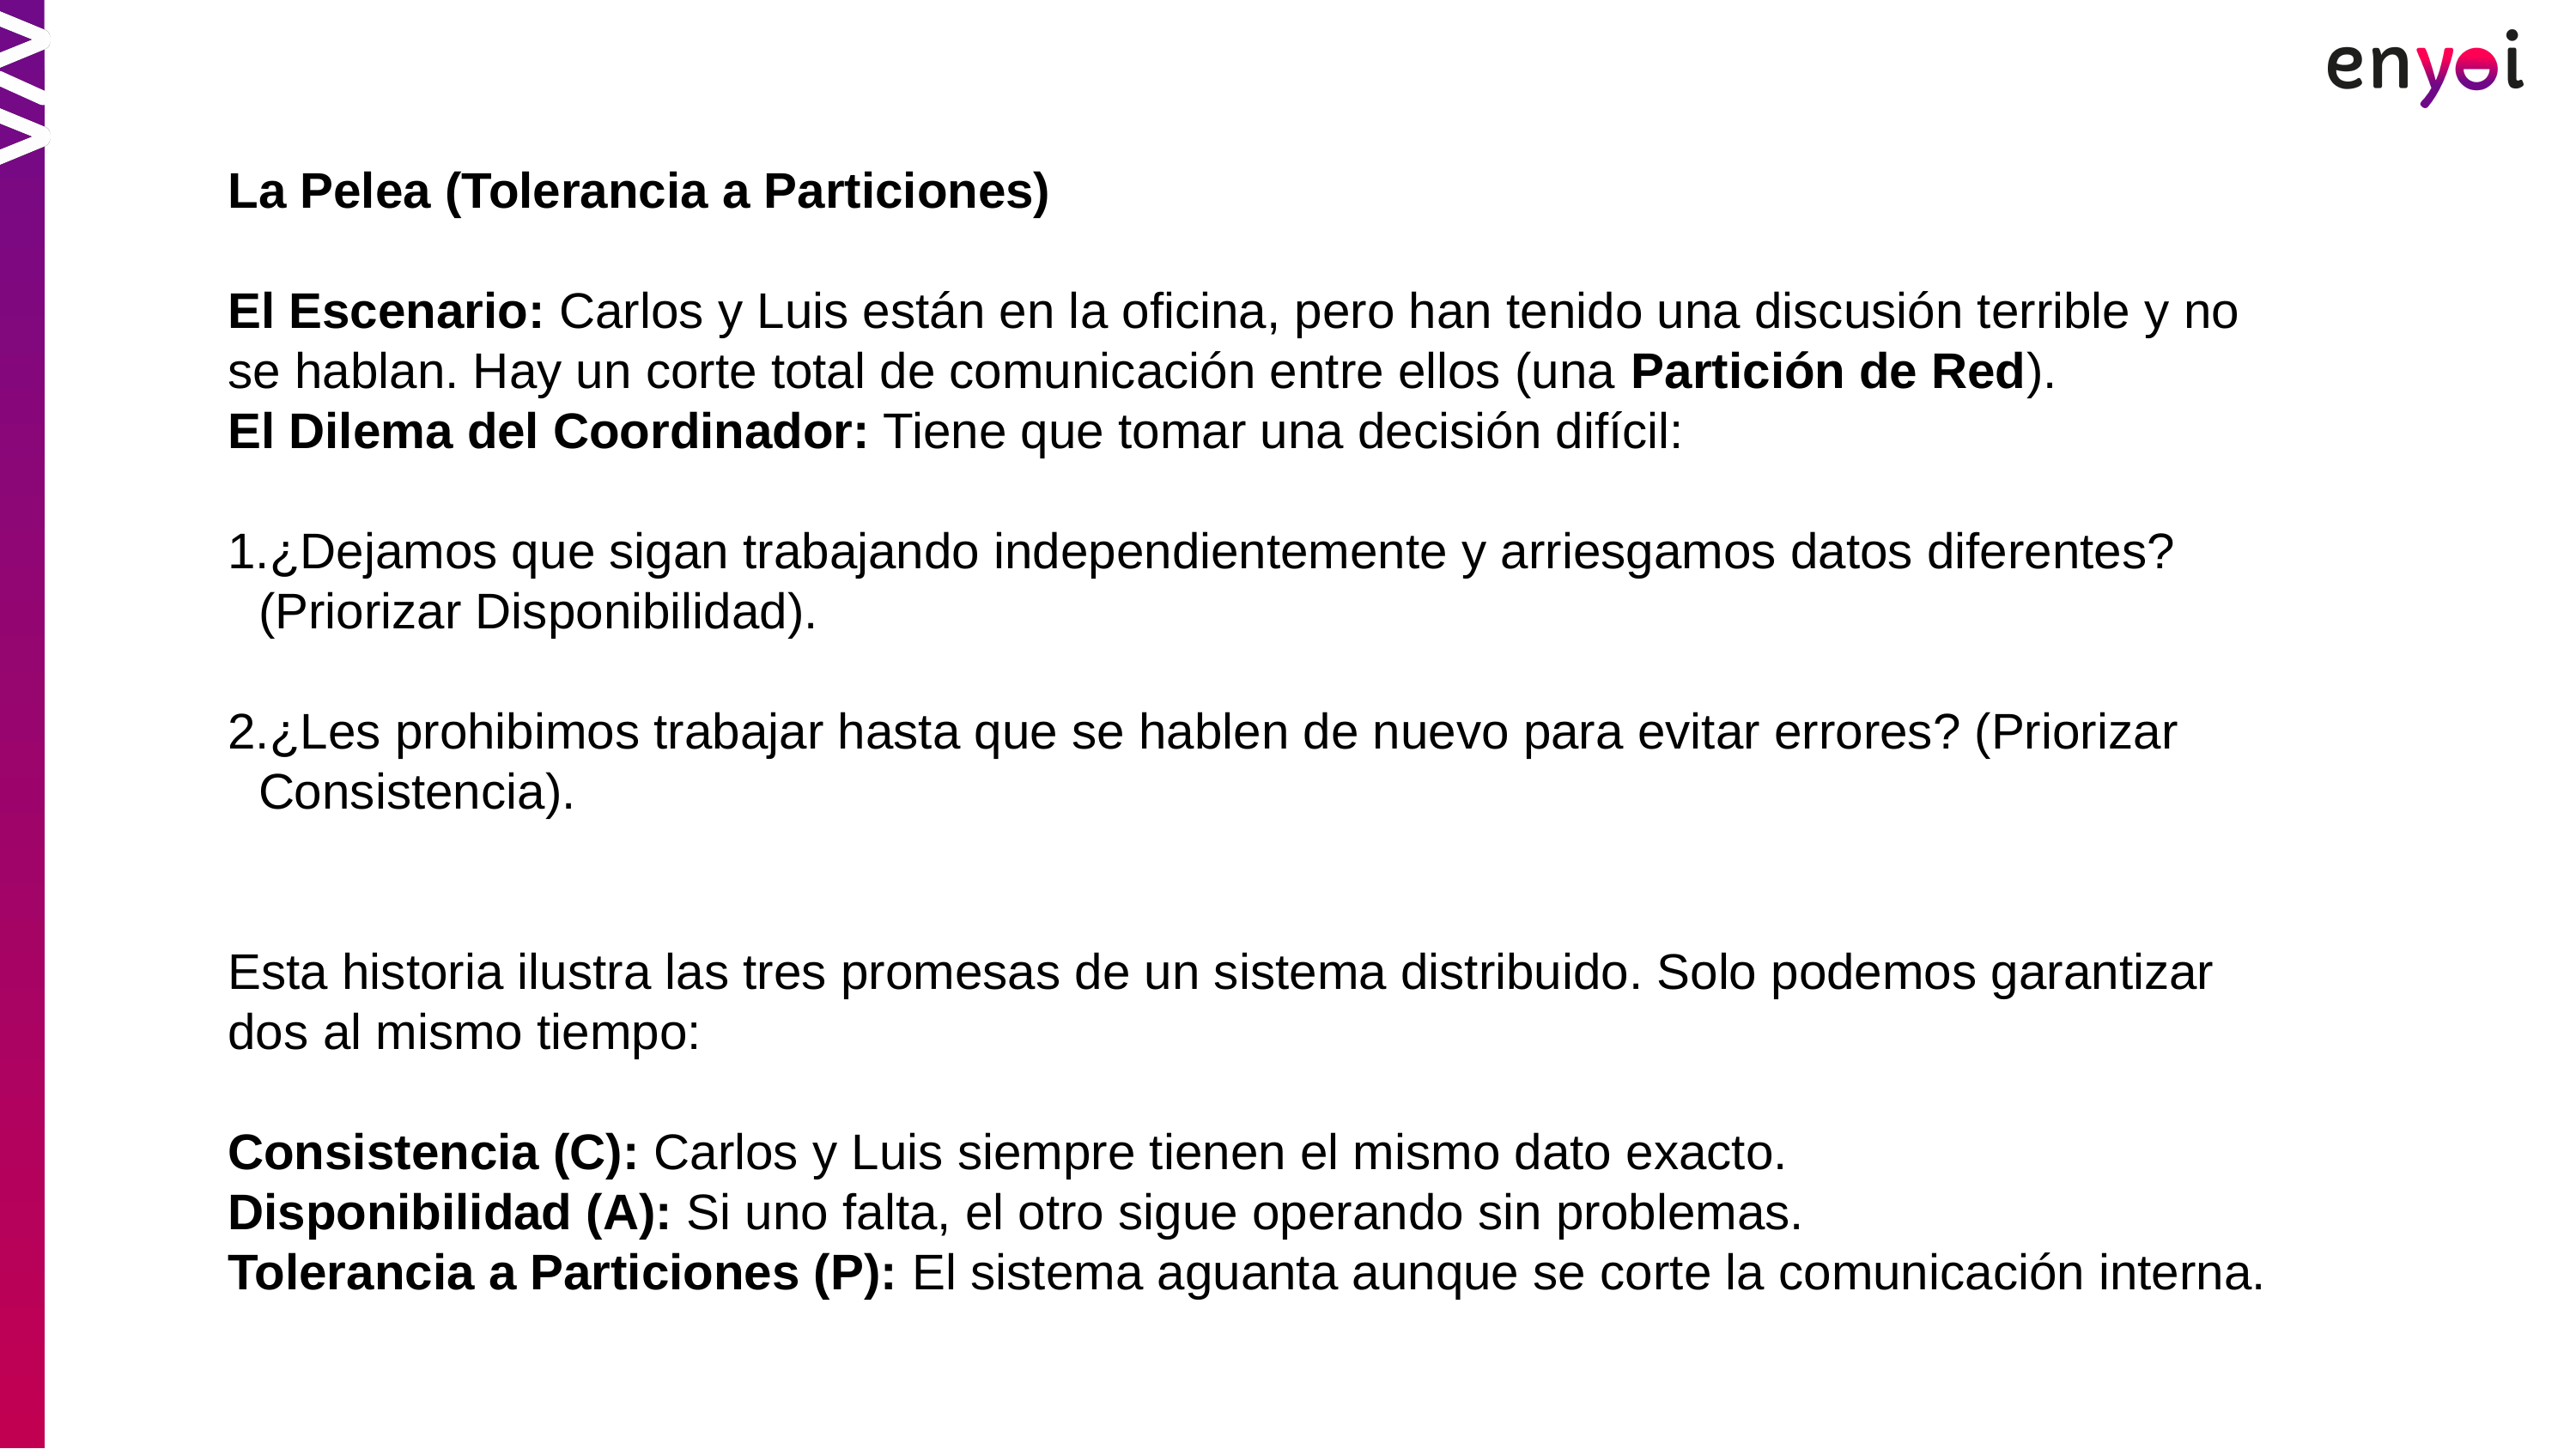

La Pelea (Tolerancia a Particiones)

El Escenario: Carlos y Luis están en la oficina, pero han tenido una discusión terrible y no se hablan. Hay un corte total de comunicación entre ellos (una Partición de Red).
El Dilema del Coordinador: Tiene que tomar una decisión difícil:

¿Dejamos que sigan trabajando independientemente y arriesgamos datos diferentes? (Priorizar Disponibilidad).

¿Les prohibimos trabajar hasta que se hablen de nuevo para evitar errores? (Priorizar Consistencia).

Esta historia ilustra las tres promesas de un sistema distribuido. Solo podemos garantizar dos al mismo tiempo:

Consistencia (C): Carlos y Luis siempre tienen el mismo dato exacto.
Disponibilidad (A): Si uno falta, el otro sigue operando sin problemas.
Tolerancia a Particiones (P): El sistema aguanta aunque se corte la comunicación interna.